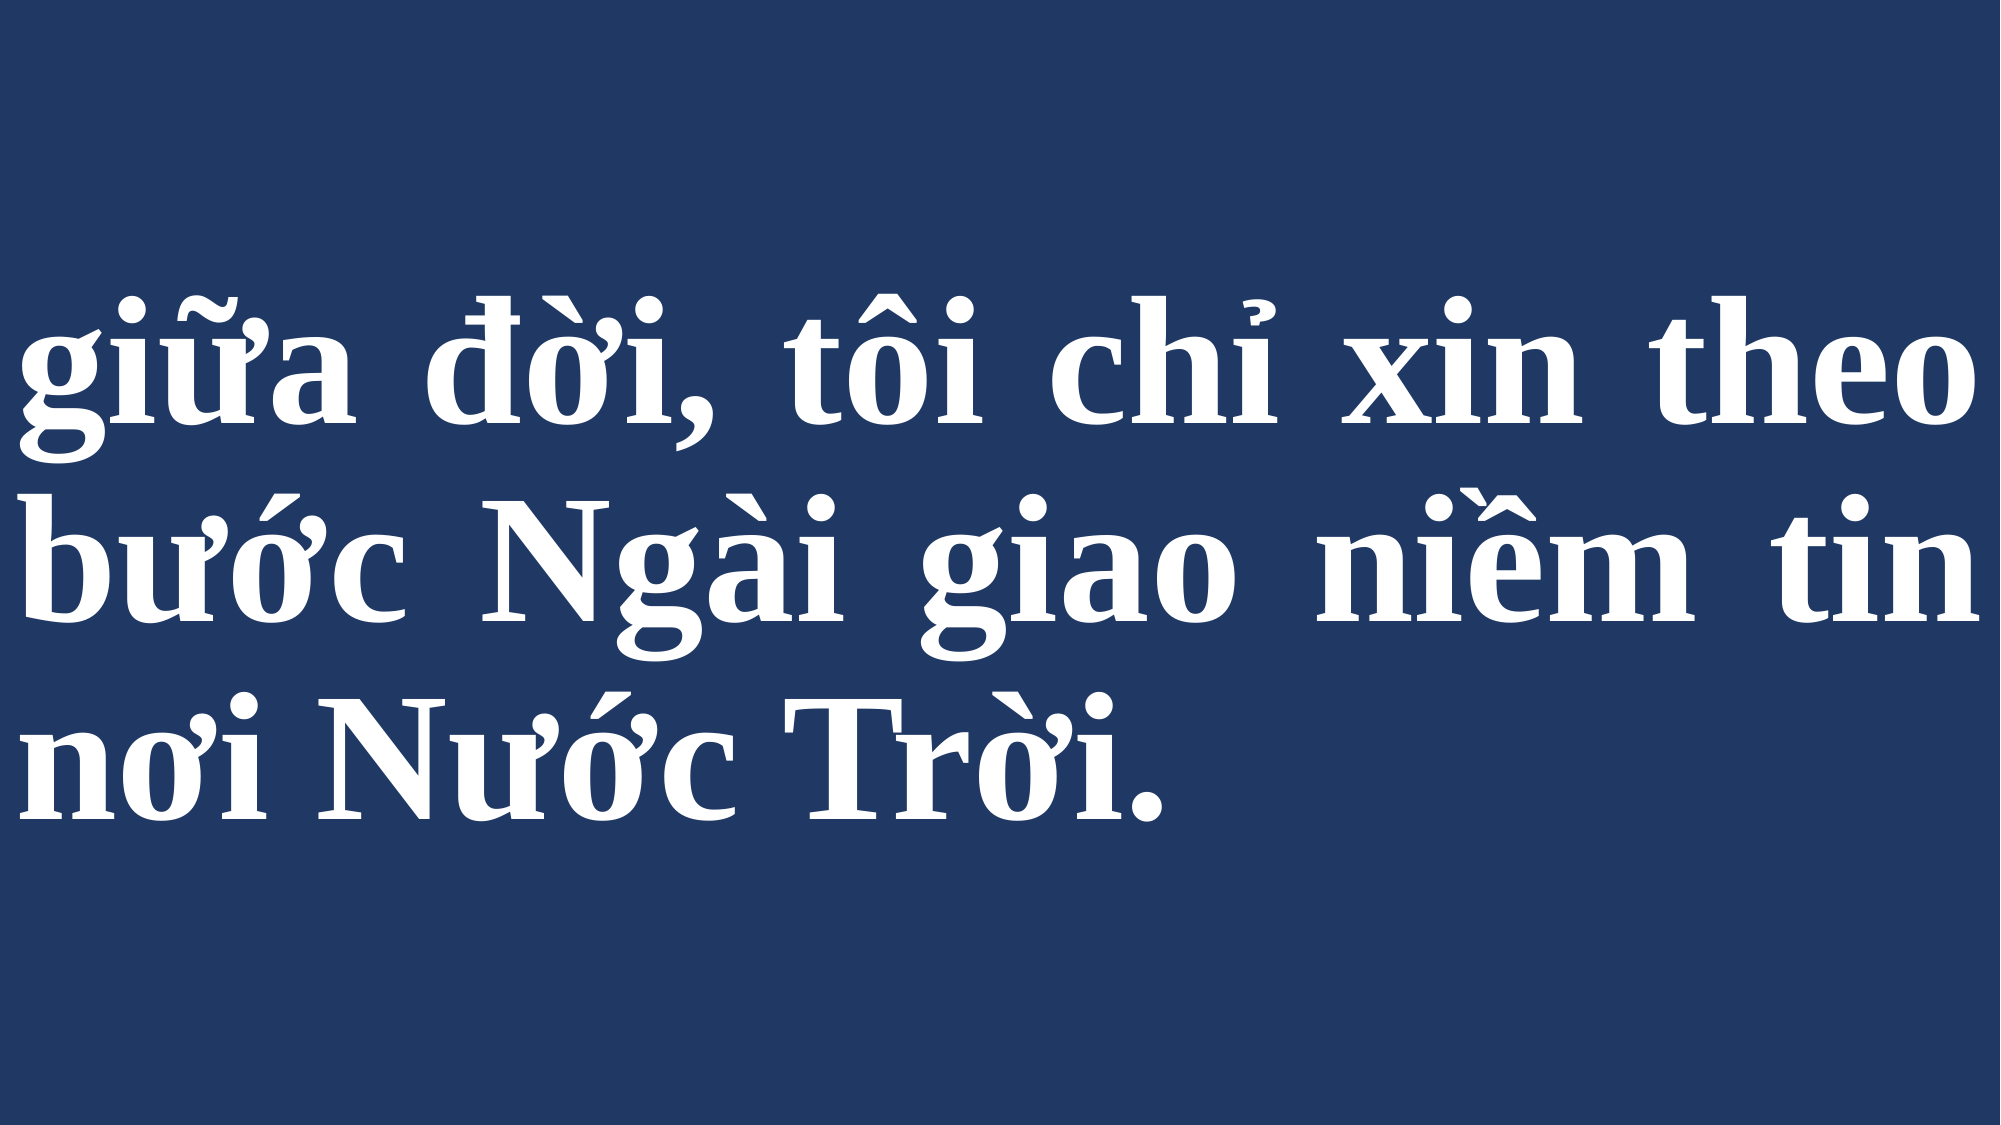

# giữa đời, tôi chỉ xin theo bước Ngài giao niềm tin nơi Nước Trời.